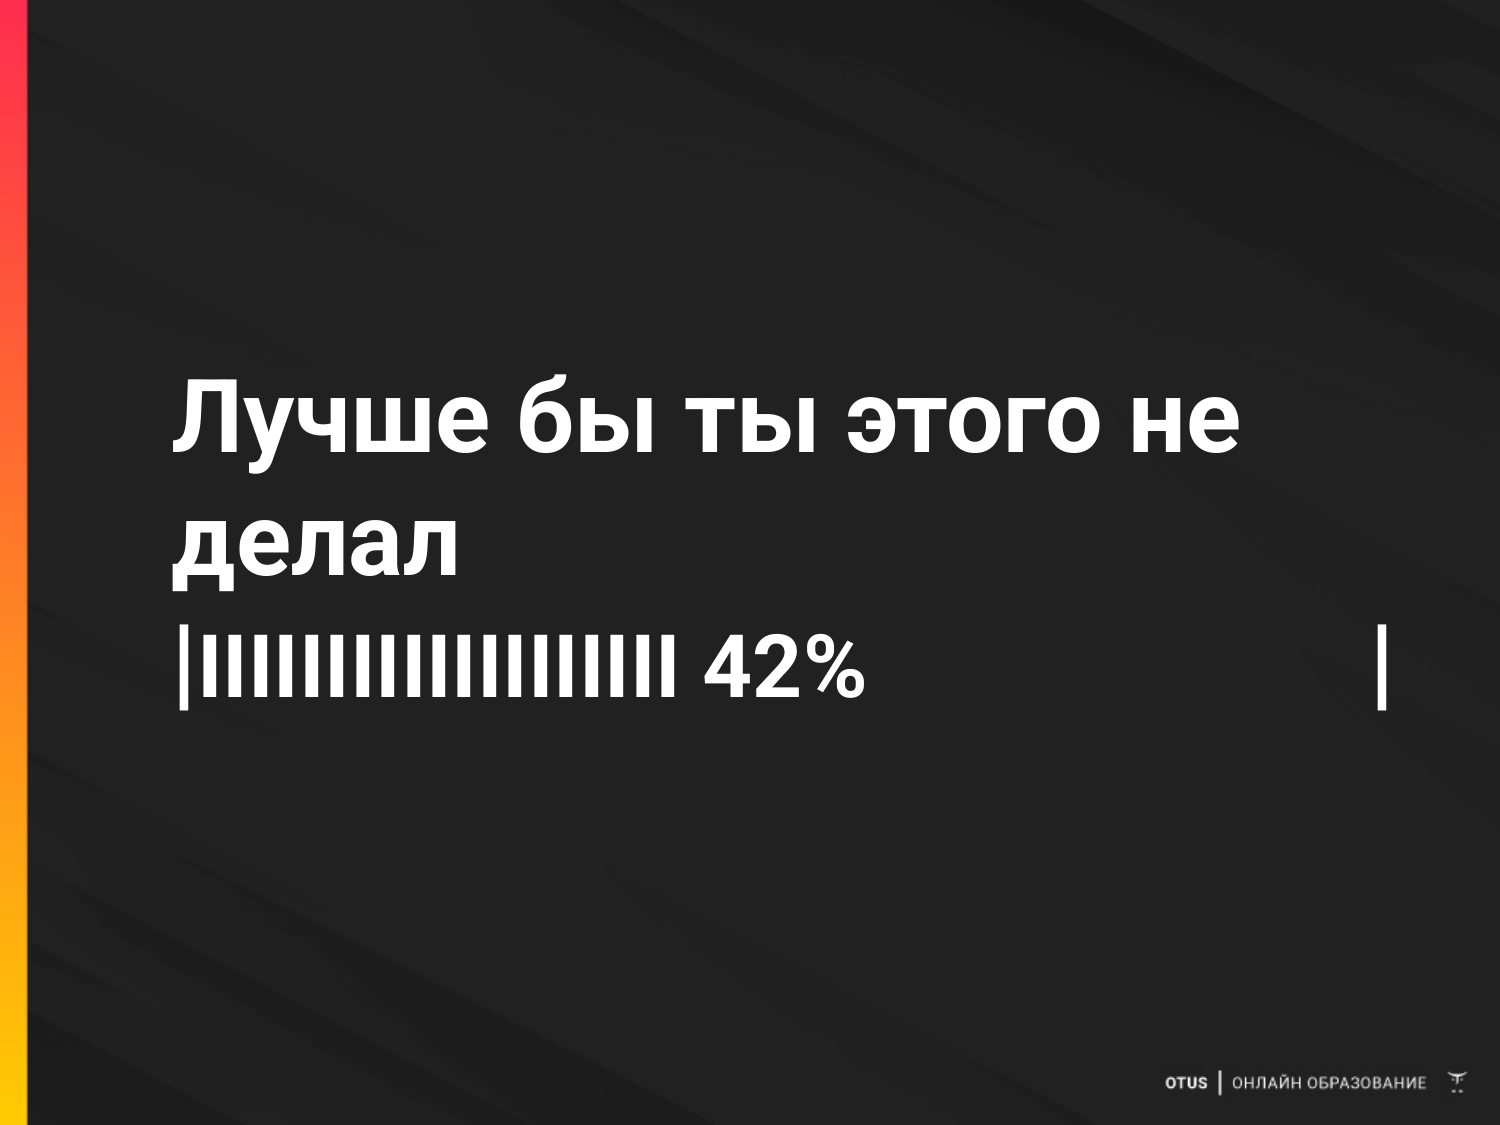

# Лучше бы ты этого не делал |IIIIIIIIIIIIIIIIIII 42%                       |